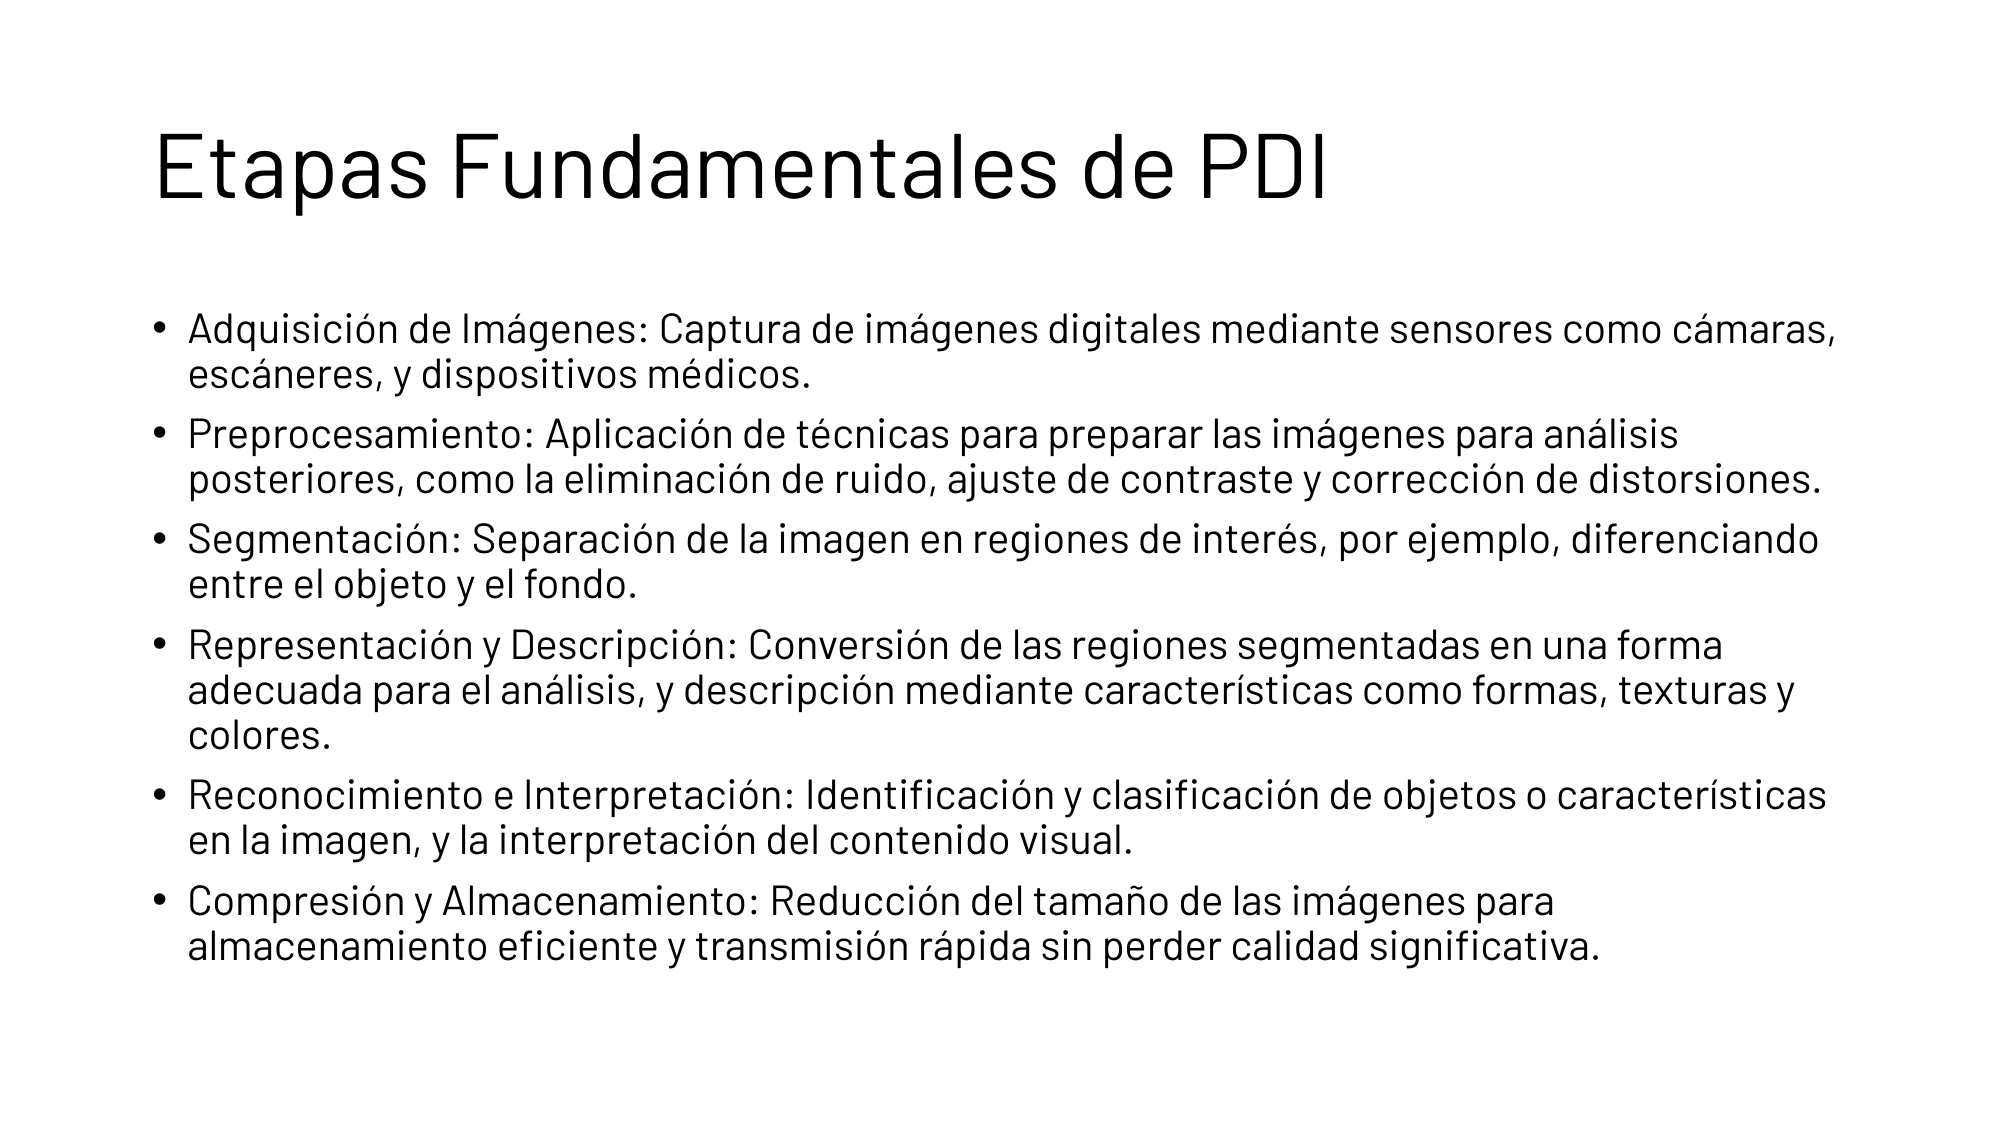

# Etapas Fundamentales de PDI
Adquisición de Imágenes: Captura de imágenes digitales mediante sensores como cámaras, escáneres, y dispositivos médicos.
Preprocesamiento: Aplicación de técnicas para preparar las imágenes para análisis posteriores, como la eliminación de ruido, ajuste de contraste y corrección de distorsiones.
Segmentación: Separación de la imagen en regiones de interés, por ejemplo, diferenciando entre el objeto y el fondo.
Representación y Descripción: Conversión de las regiones segmentadas en una forma adecuada para el análisis, y descripción mediante características como formas, texturas y colores.
Reconocimiento e Interpretación: Identificación y clasificación de objetos o características en la imagen, y la interpretación del contenido visual.
Compresión y Almacenamiento: Reducción del tamaño de las imágenes para almacenamiento eficiente y transmisión rápida sin perder calidad significativa.